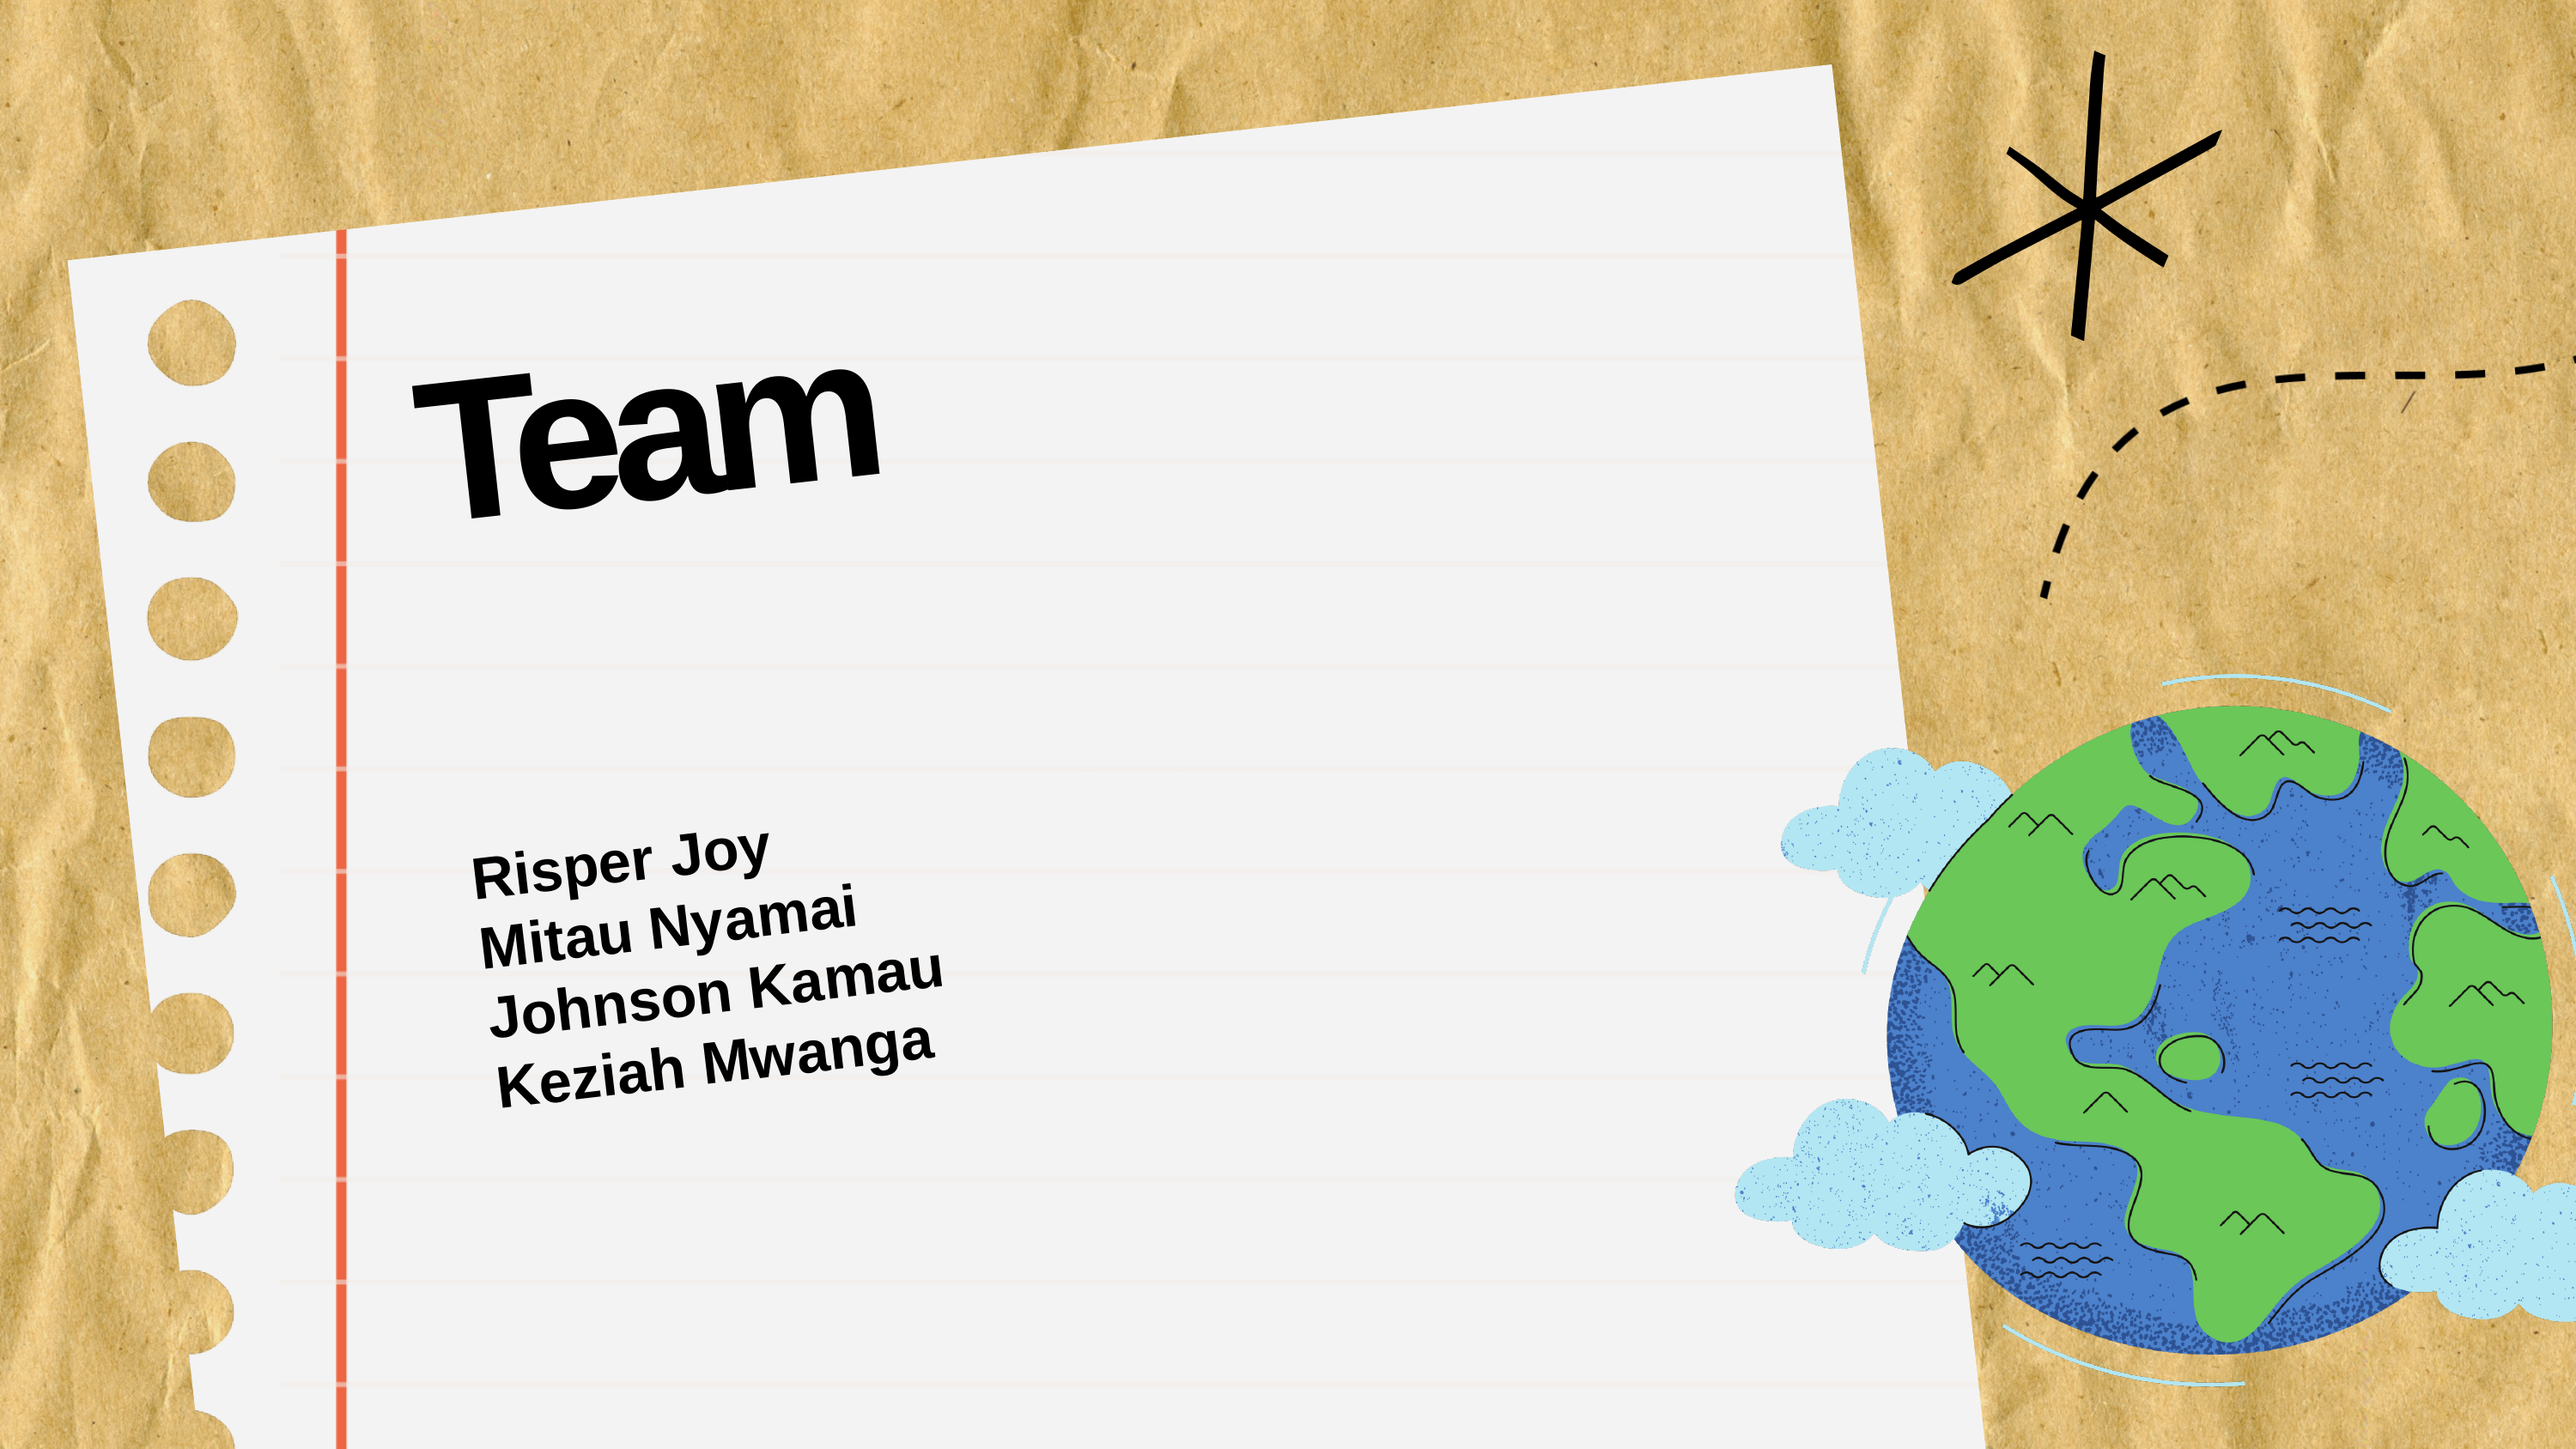

Team

Risper Joy
Mitau Nyamai
Johnson Kamau
Keziah Mwanga